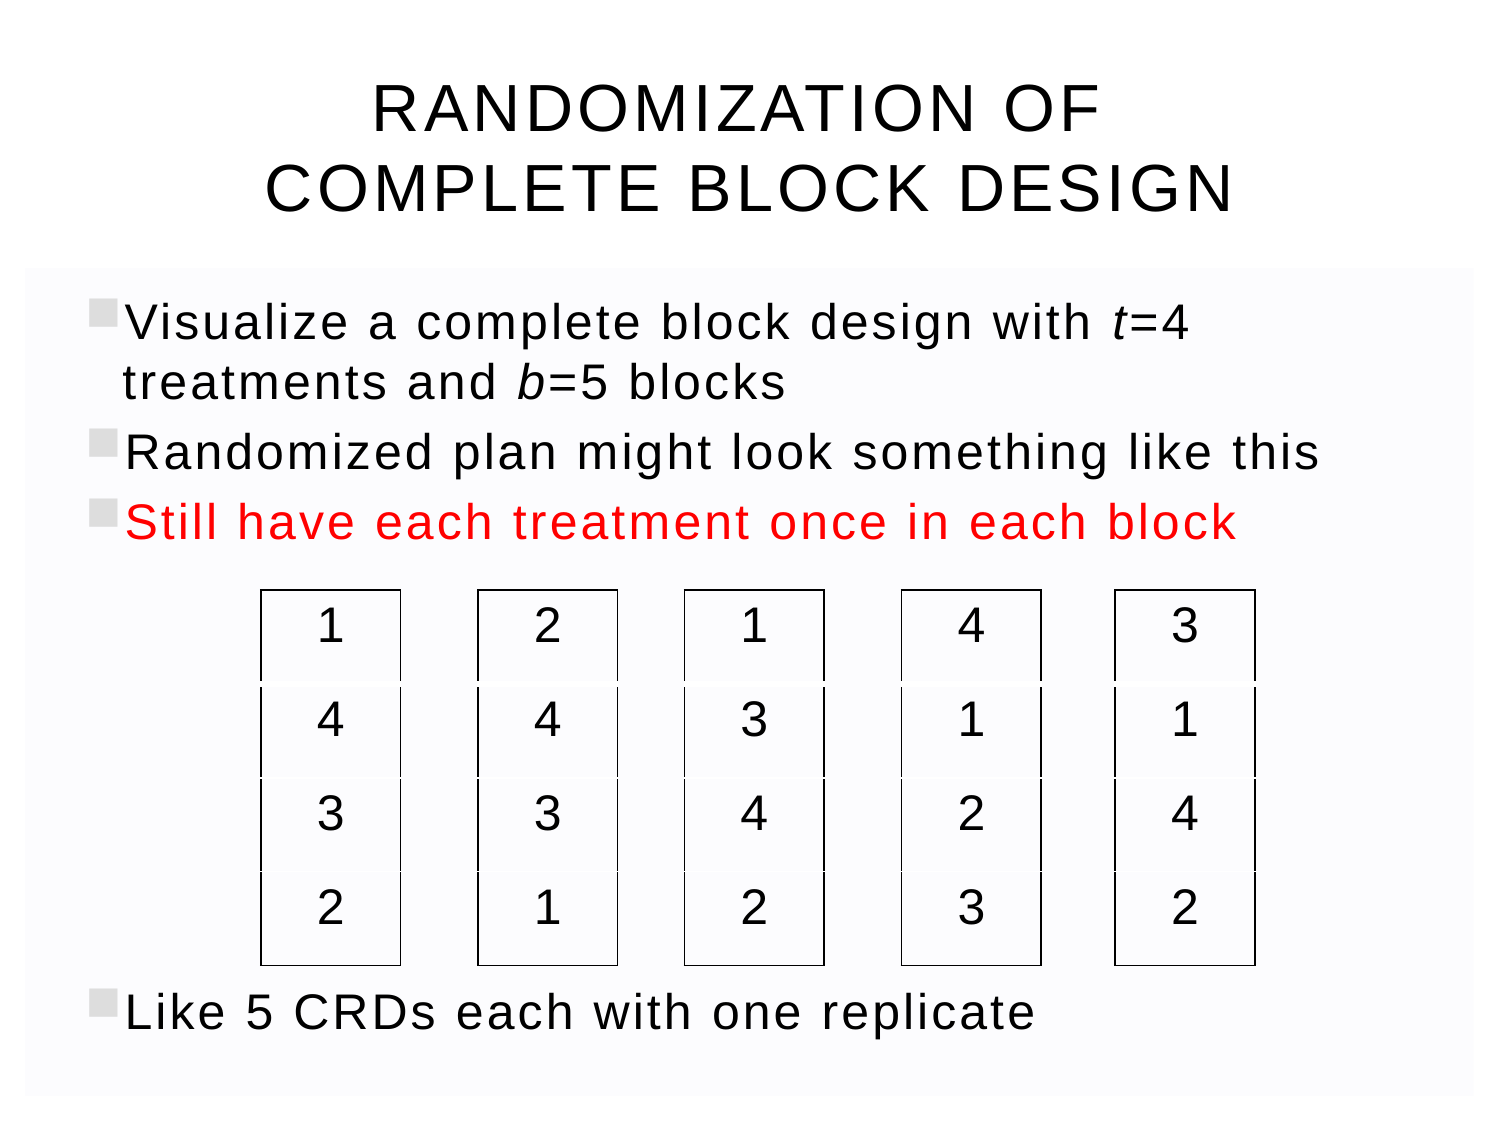

# Randomization of Complete Block Design
Visualize a complete block design with t=4 treatments and b=5 blocks
Randomized plan might look something like this
Still have each treatment once in each block

Like 5 CRDs each with one replicate
| 1 |
| --- |
| 4 |
| 3 |
| 2 |
| 2 |
| --- |
| 4 |
| 3 |
| 1 |
| 1 |
| --- |
| 3 |
| 4 |
| 2 |
| 4 |
| --- |
| 1 |
| 2 |
| 3 |
| 3 |
| --- |
| 1 |
| 4 |
| 2 |